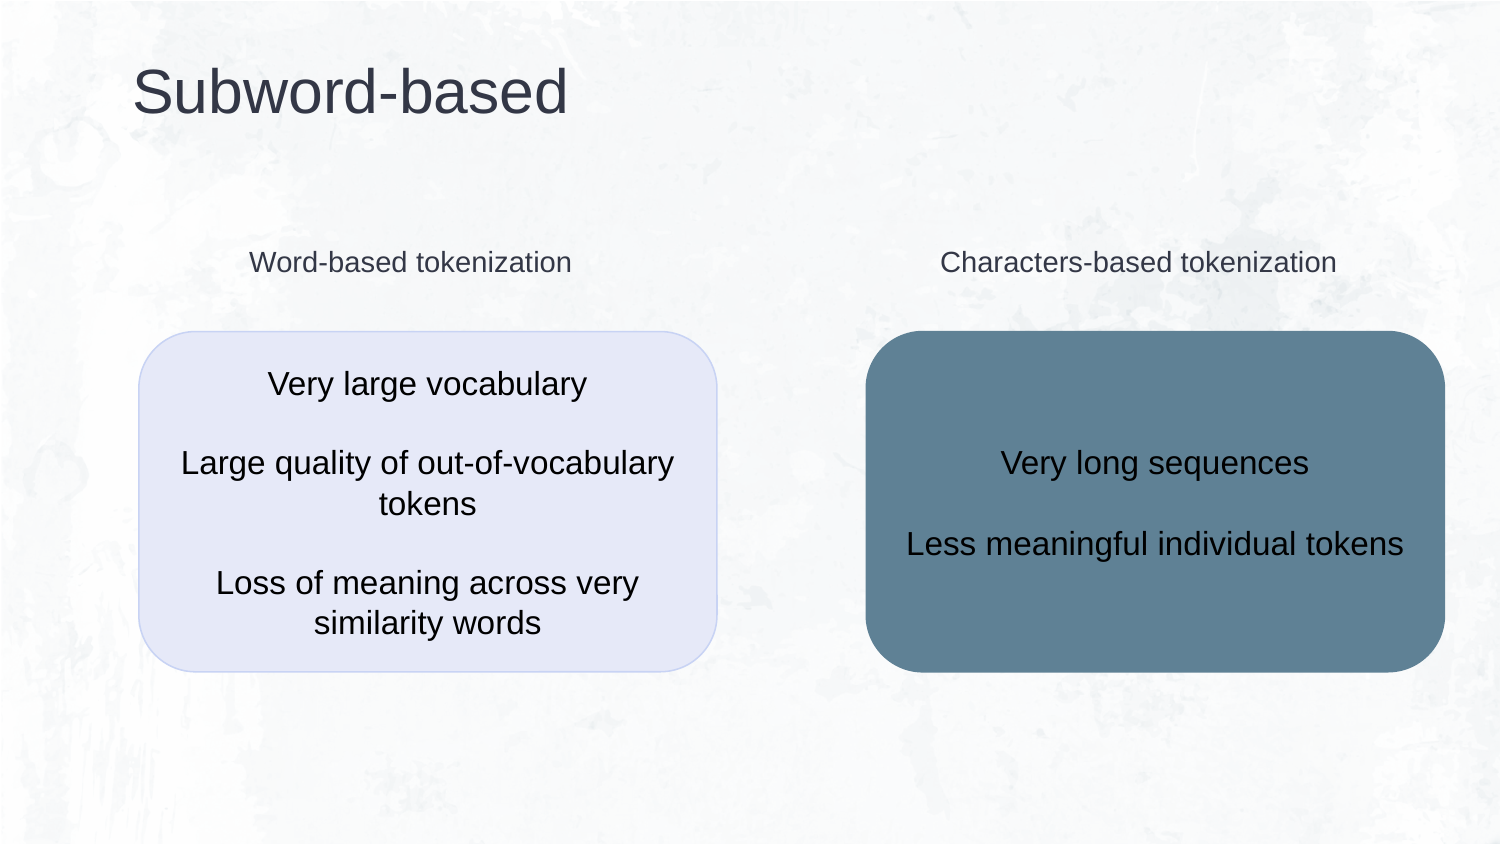

# Subword-based
Word-based tokenization
Characters-based tokenization
Very large vocabulary

Large quality of out-of-vocabulary tokens

Loss of meaning across very similarity words
Very long sequences

Less meaningful individual tokens